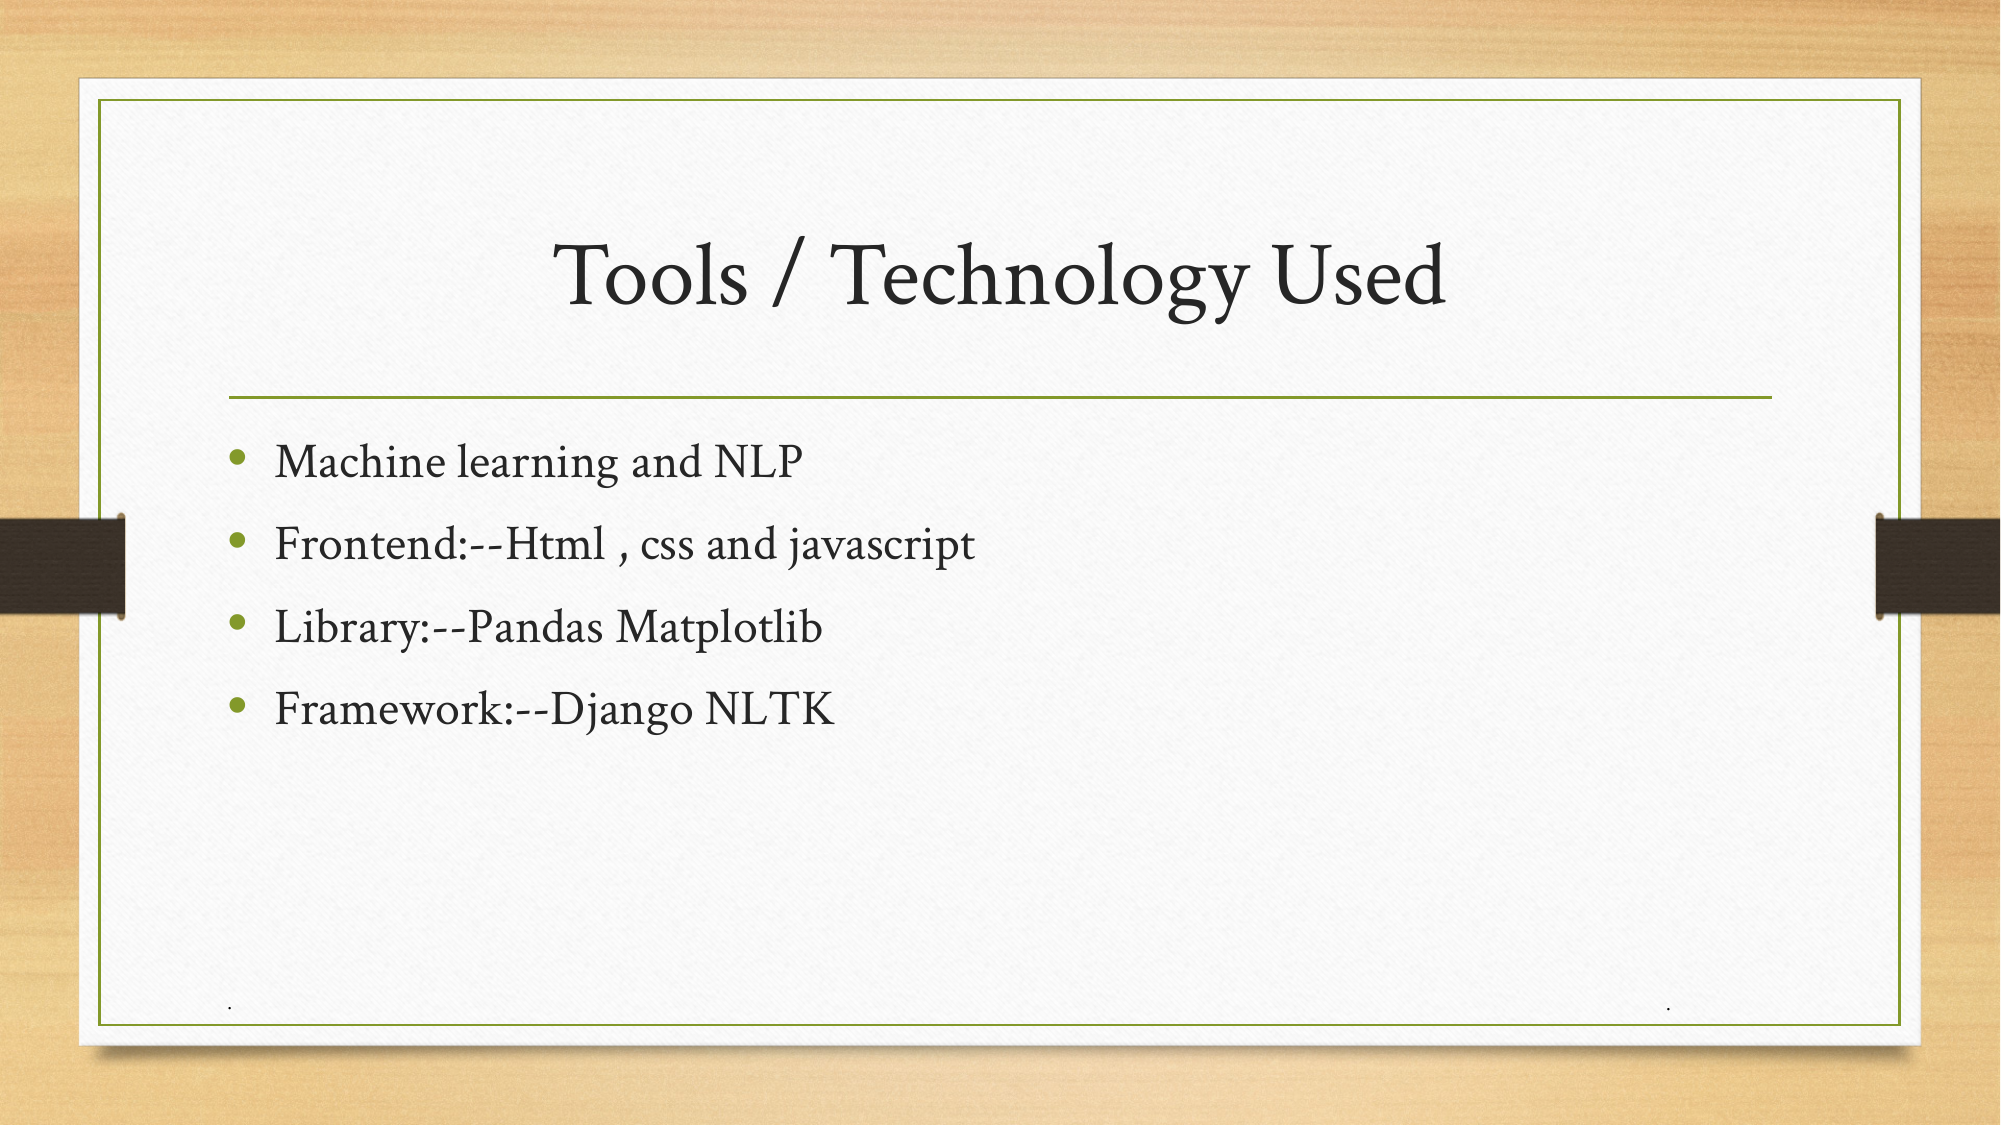

# Tools / Technology Used
Machine learning and NLP
Frontend:--Html , css and javascript
Library:--Pandas Matplotlib
Framework:--Django NLTK

.
.